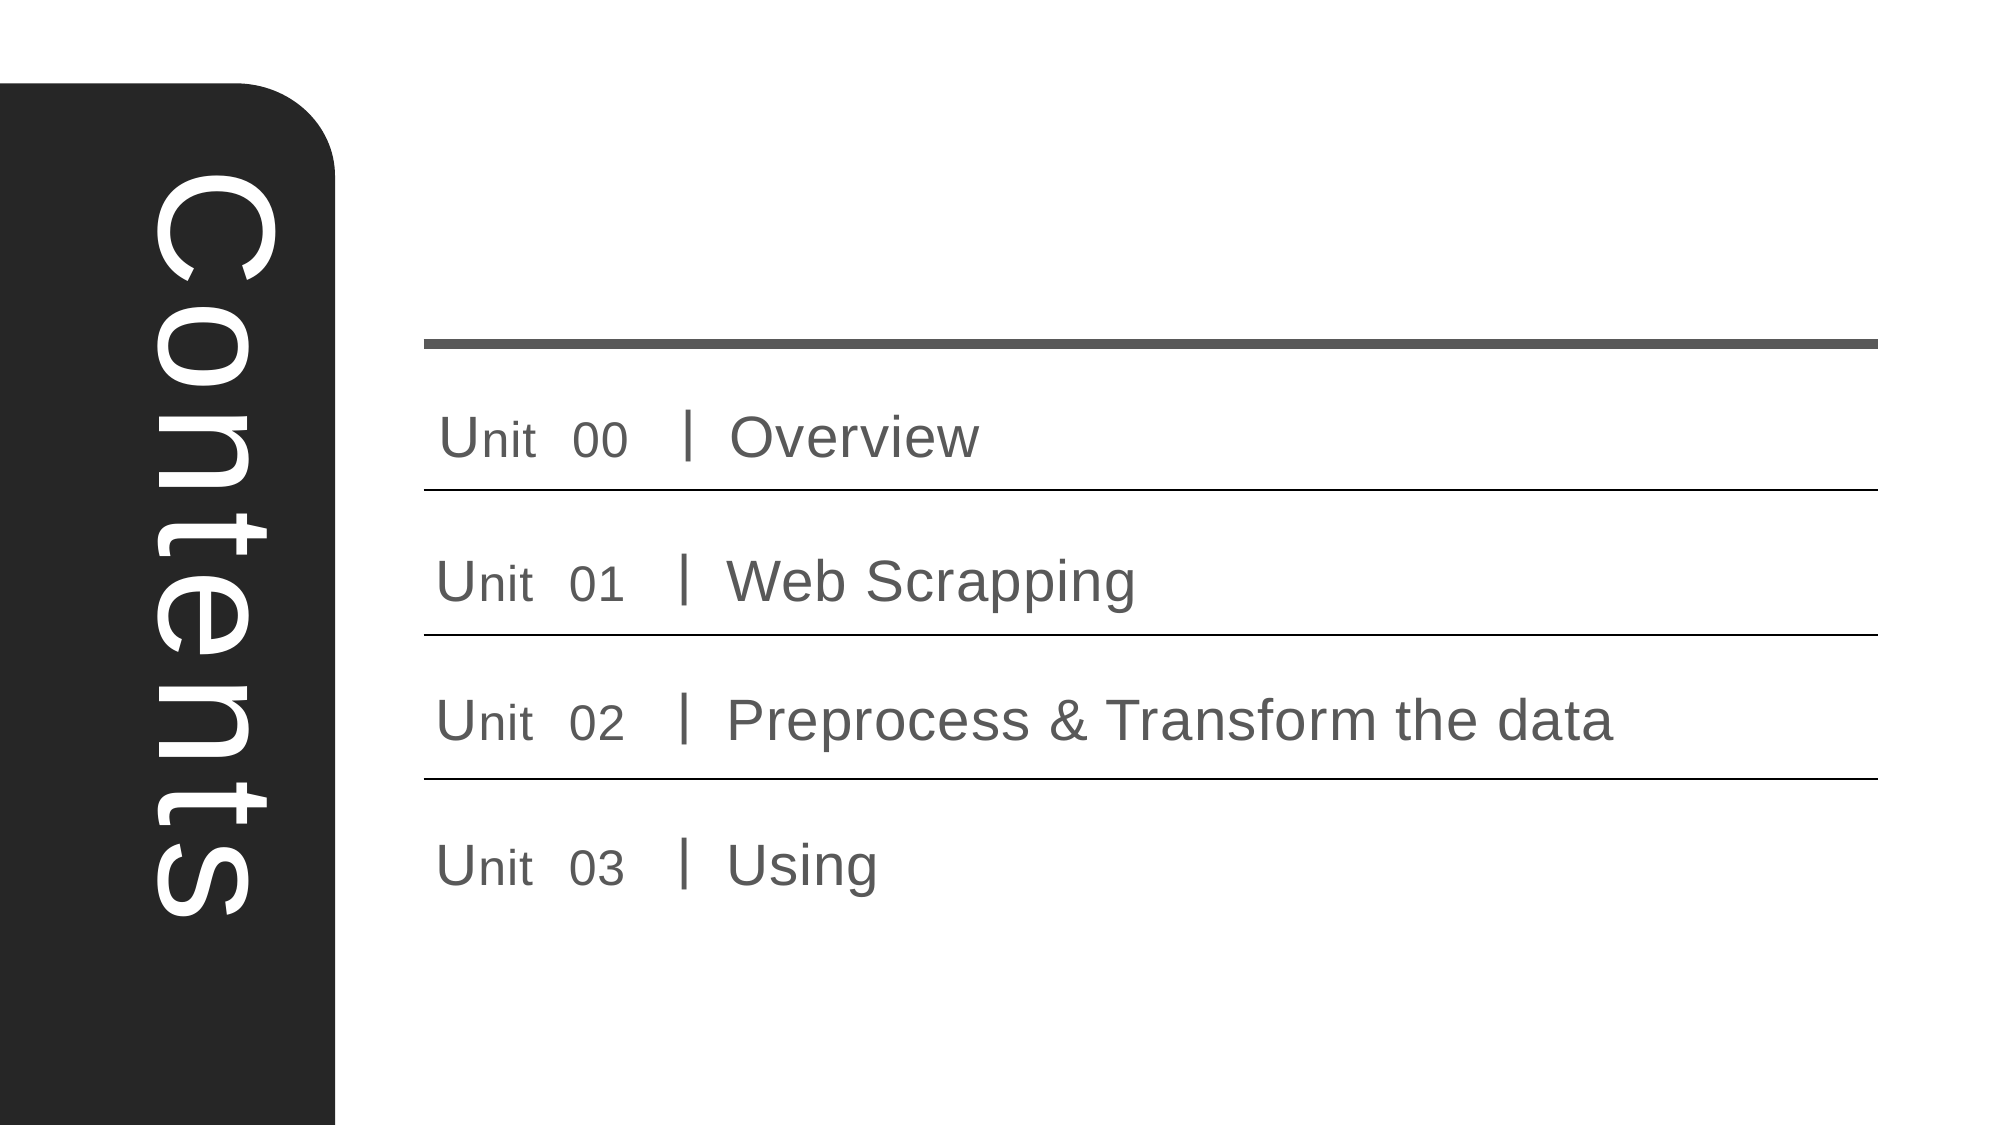

Unit  00 ㅣOverview
Unit  02 ㅣPreprocess & Transform the data
Unit  03 ㅣUsing

Unit  01 ㅣWeb Scrapping
Contents